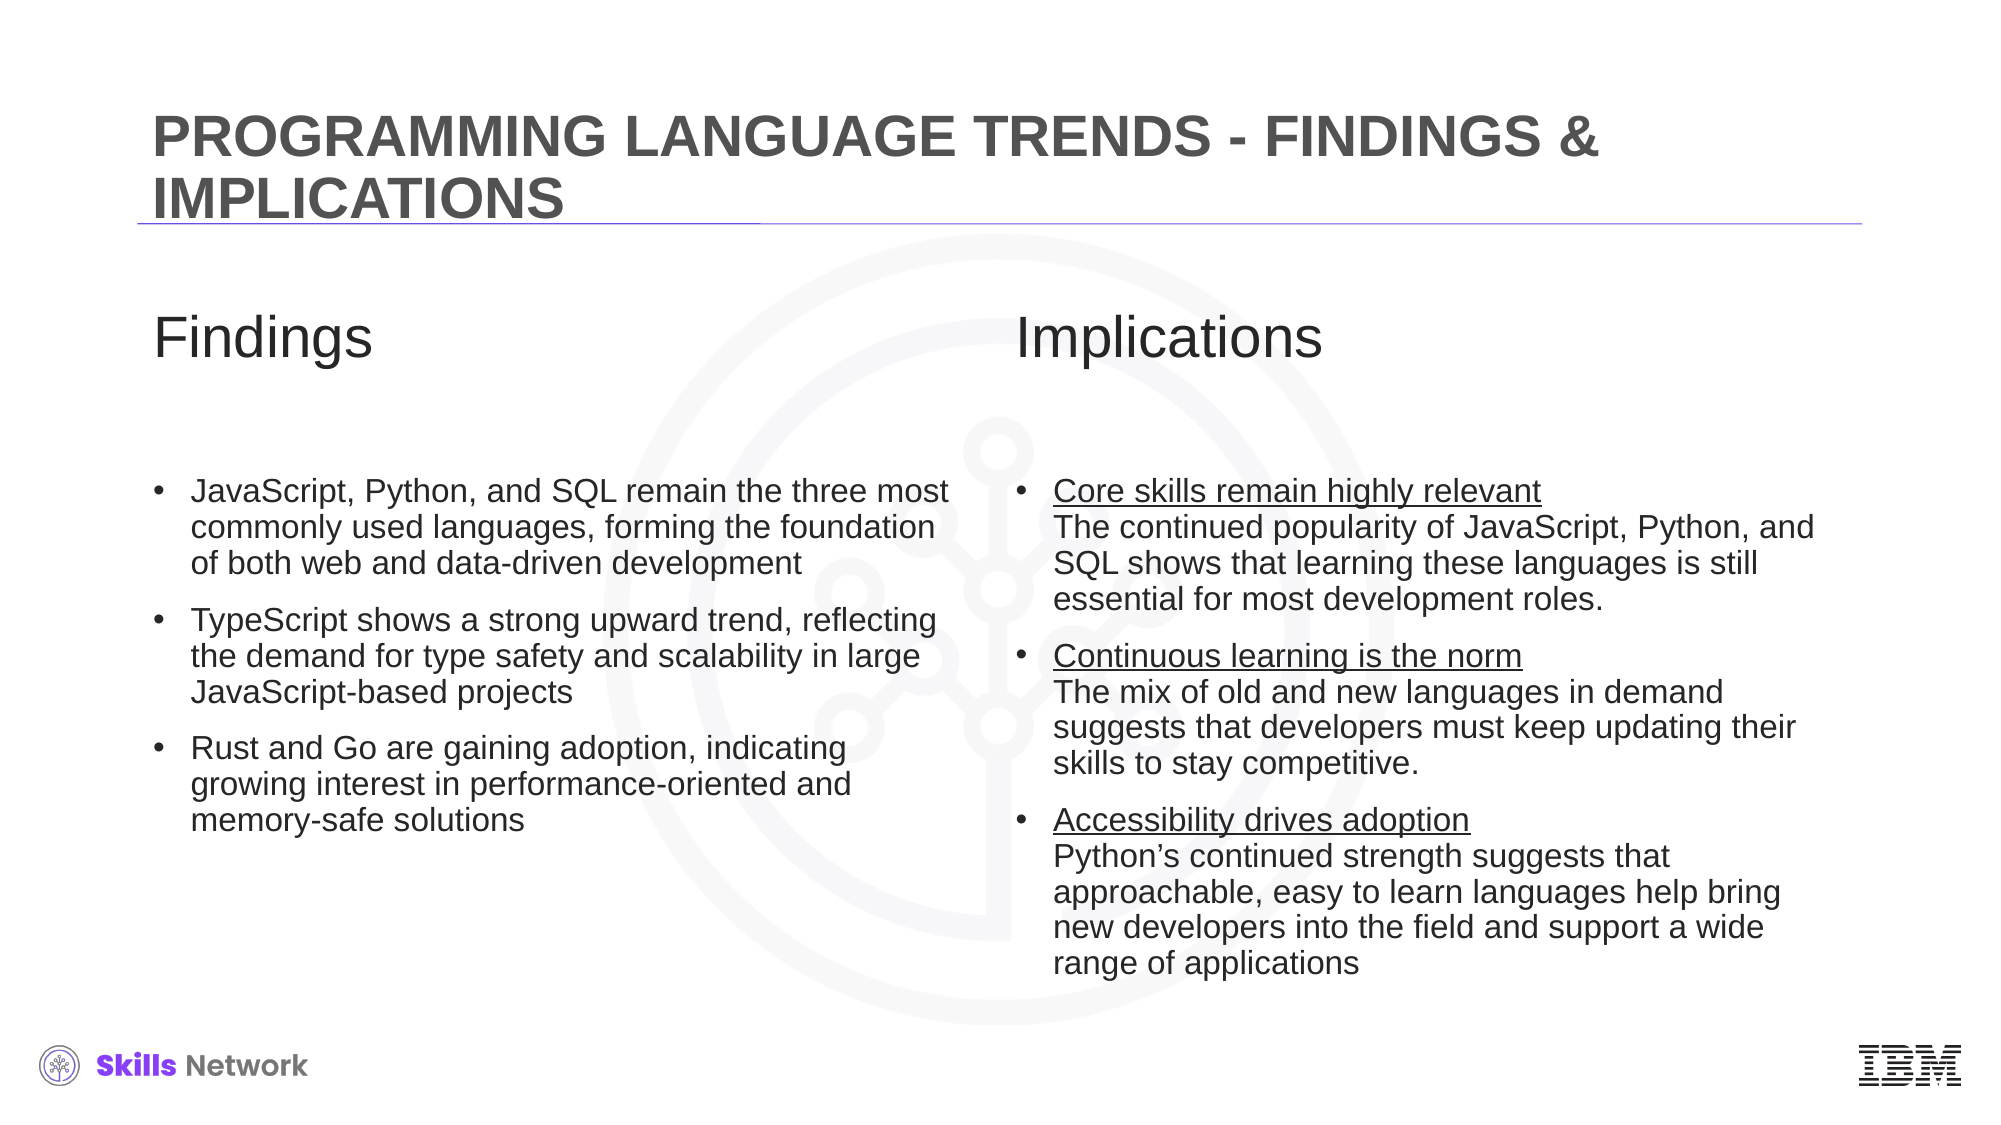

# PROGRAMMING LANGUAGE TRENDS - FINDINGS & IMPLICATIONS
Findings

JavaScript, Python, and SQL remain the three most commonly used languages, forming the foundation of both web and data-driven development
TypeScript shows a strong upward trend, reflecting the demand for type safety and scalability in large JavaScript-based projects
Rust and Go are gaining adoption, indicating growing interest in performance-oriented and memory-safe solutions

Implications

Core skills remain highly relevant
The continued popularity of JavaScript, Python, and SQL shows that learning these languages is still essential for most development roles.
Continuous learning is the norm
The mix of old and new languages in demand suggests that developers must keep updating their skills to stay competitive.
Accessibility drives adoption
Python’s continued strength suggests that approachable, easy to learn languages help bring new developers into the field and support a wide range of applications